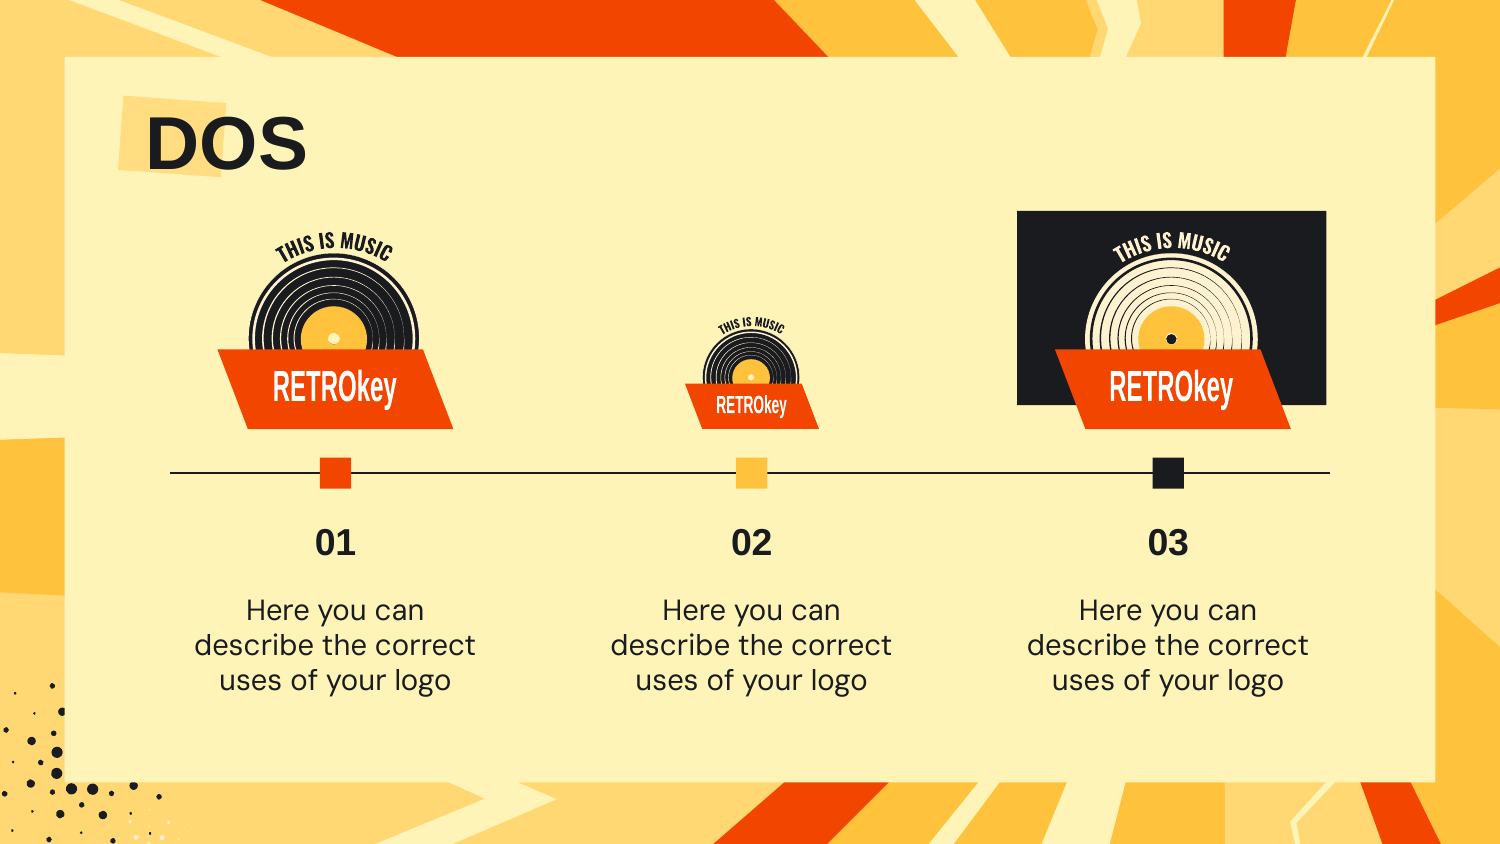

# DOS

RETROkey

RETROkey
RETROkey

RETROkey

01
02
03
Here you can describe the correct uses of your logo
Here you can describe the correct uses of your logo
Here you can describe the correct uses of your logo